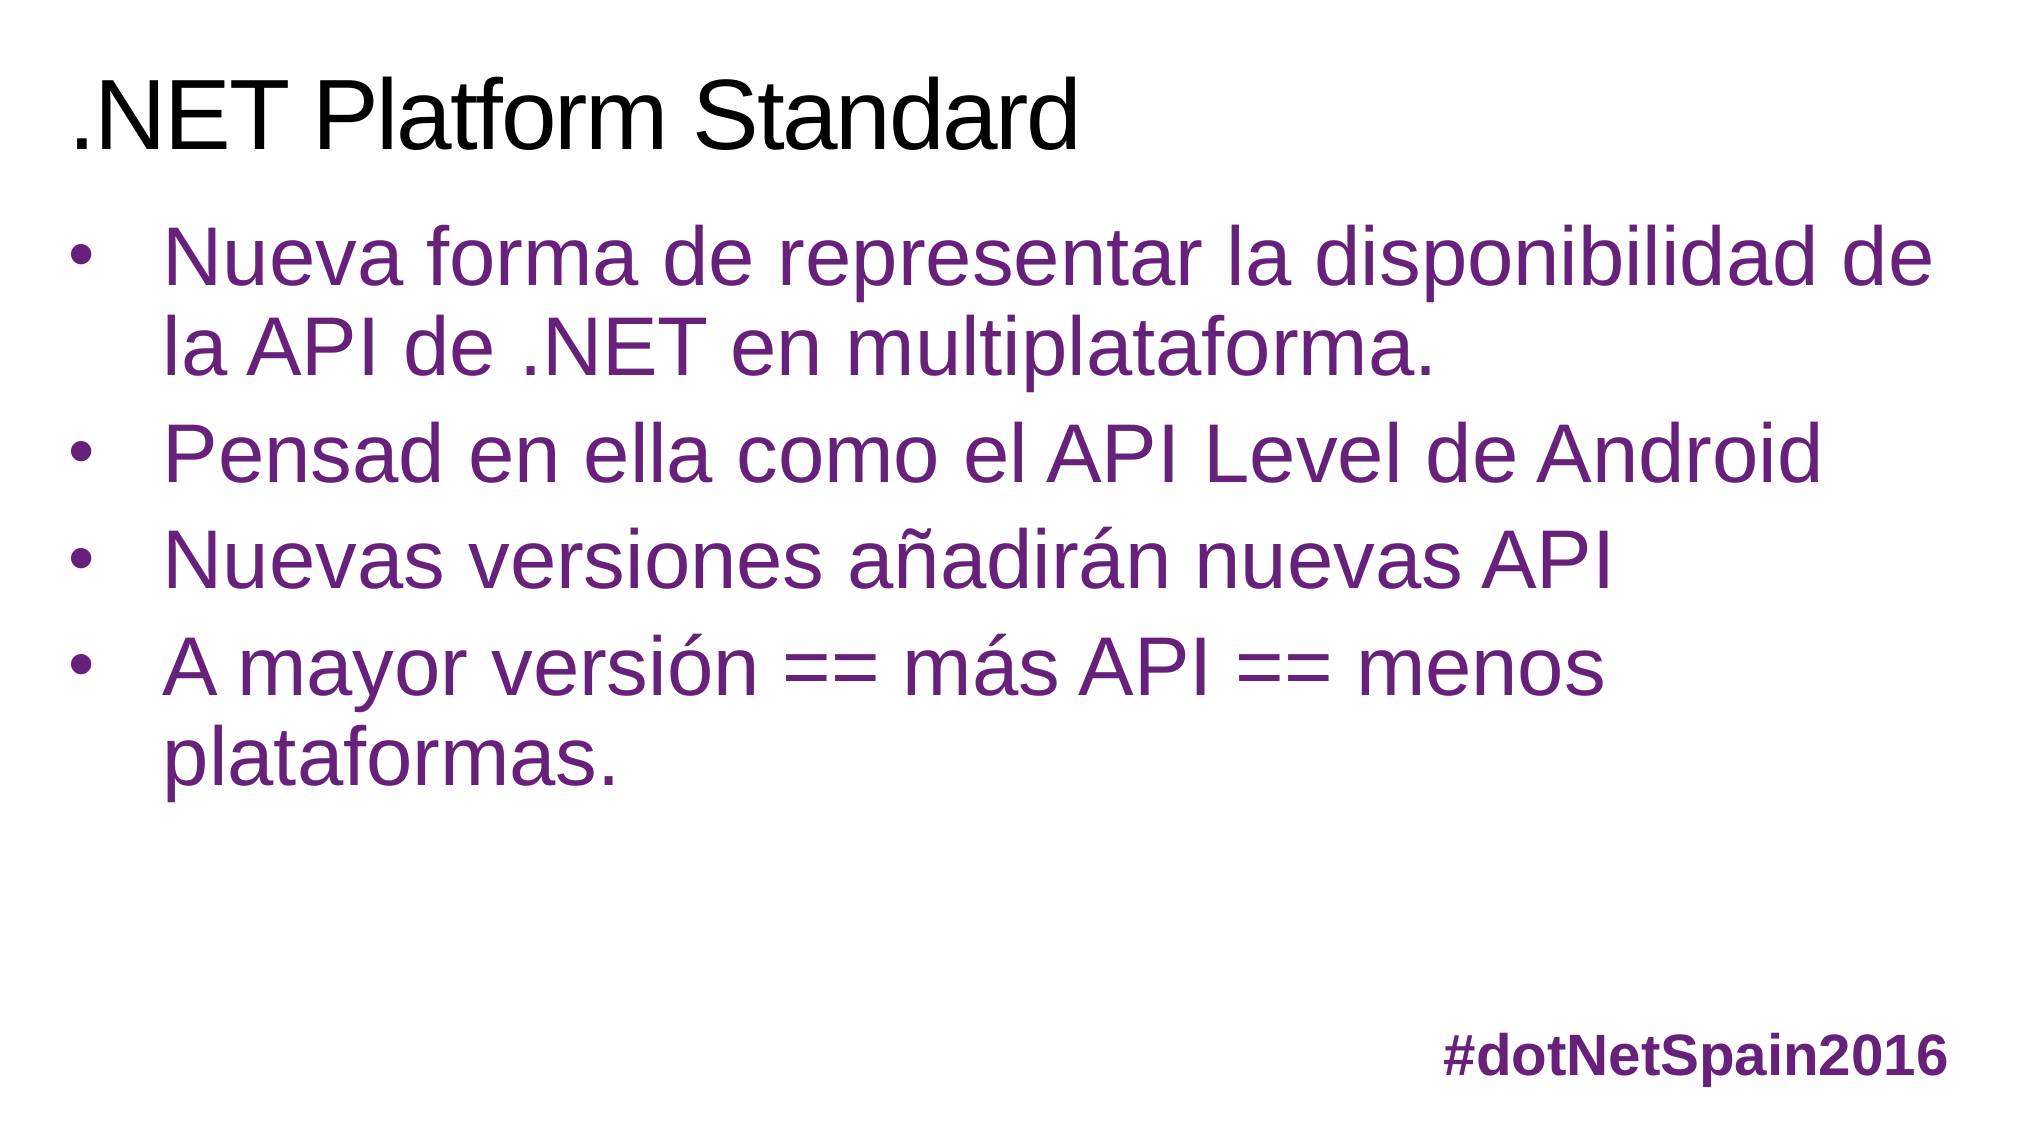

# .NET Platform Standard
Nueva forma de representar la disponibilidad de la API de .NET en multiplataforma.
Pensad en ella como el API Level de Android
Nuevas versiones añadirán nuevas API
A mayor versión == más API == menos plataformas.